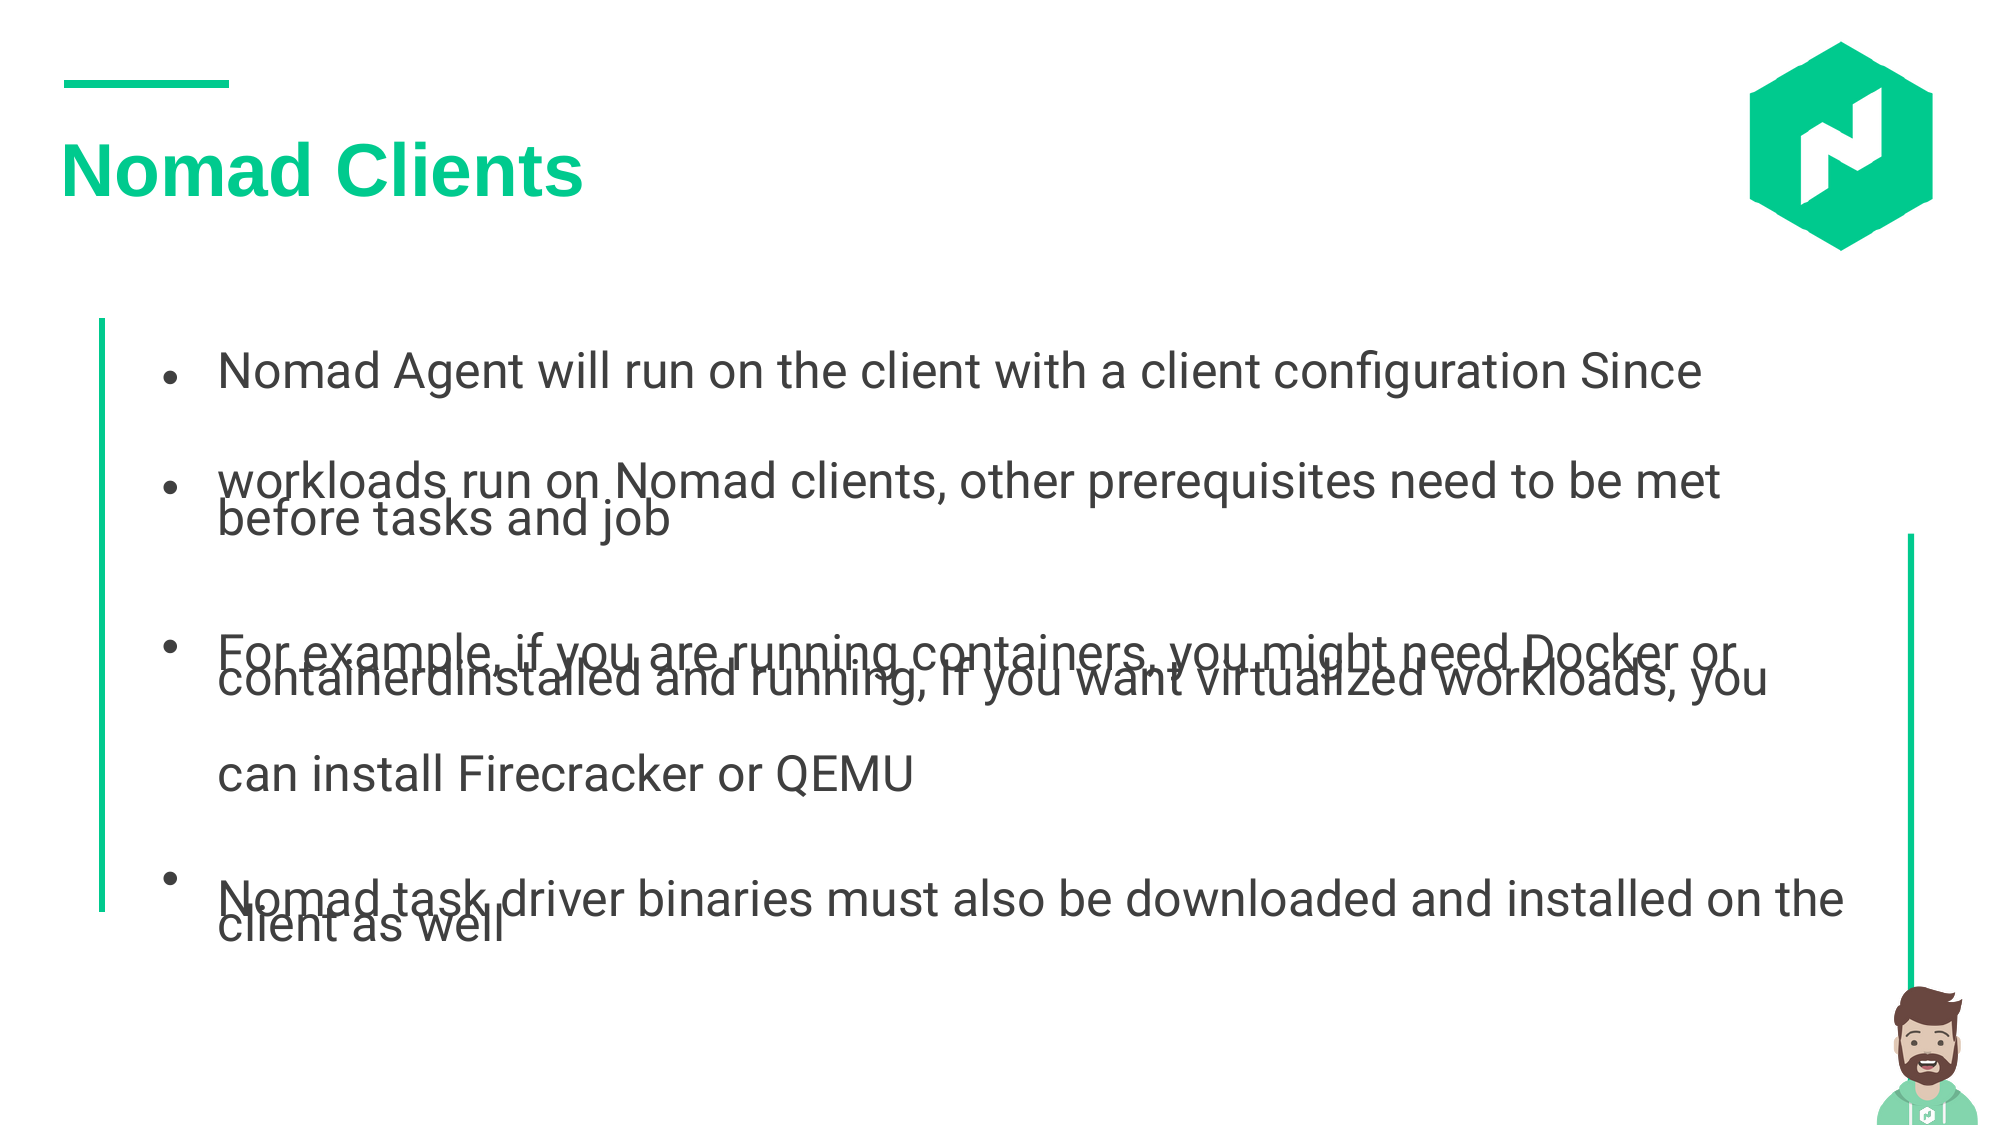

Nomad Clients
Nomad Agent will run on the client with a client configuration Since workloads run on Nomad clients, other prerequisites need to be met
• •

before tasks and job

For example, if you are running containers, you might need Docker or
containerdinstalled and running, If you want virtualized workloads, you
can install Firecracker or QEMU
Nomad task driver binaries must also be downloaded and installed on the
client as well
•
•